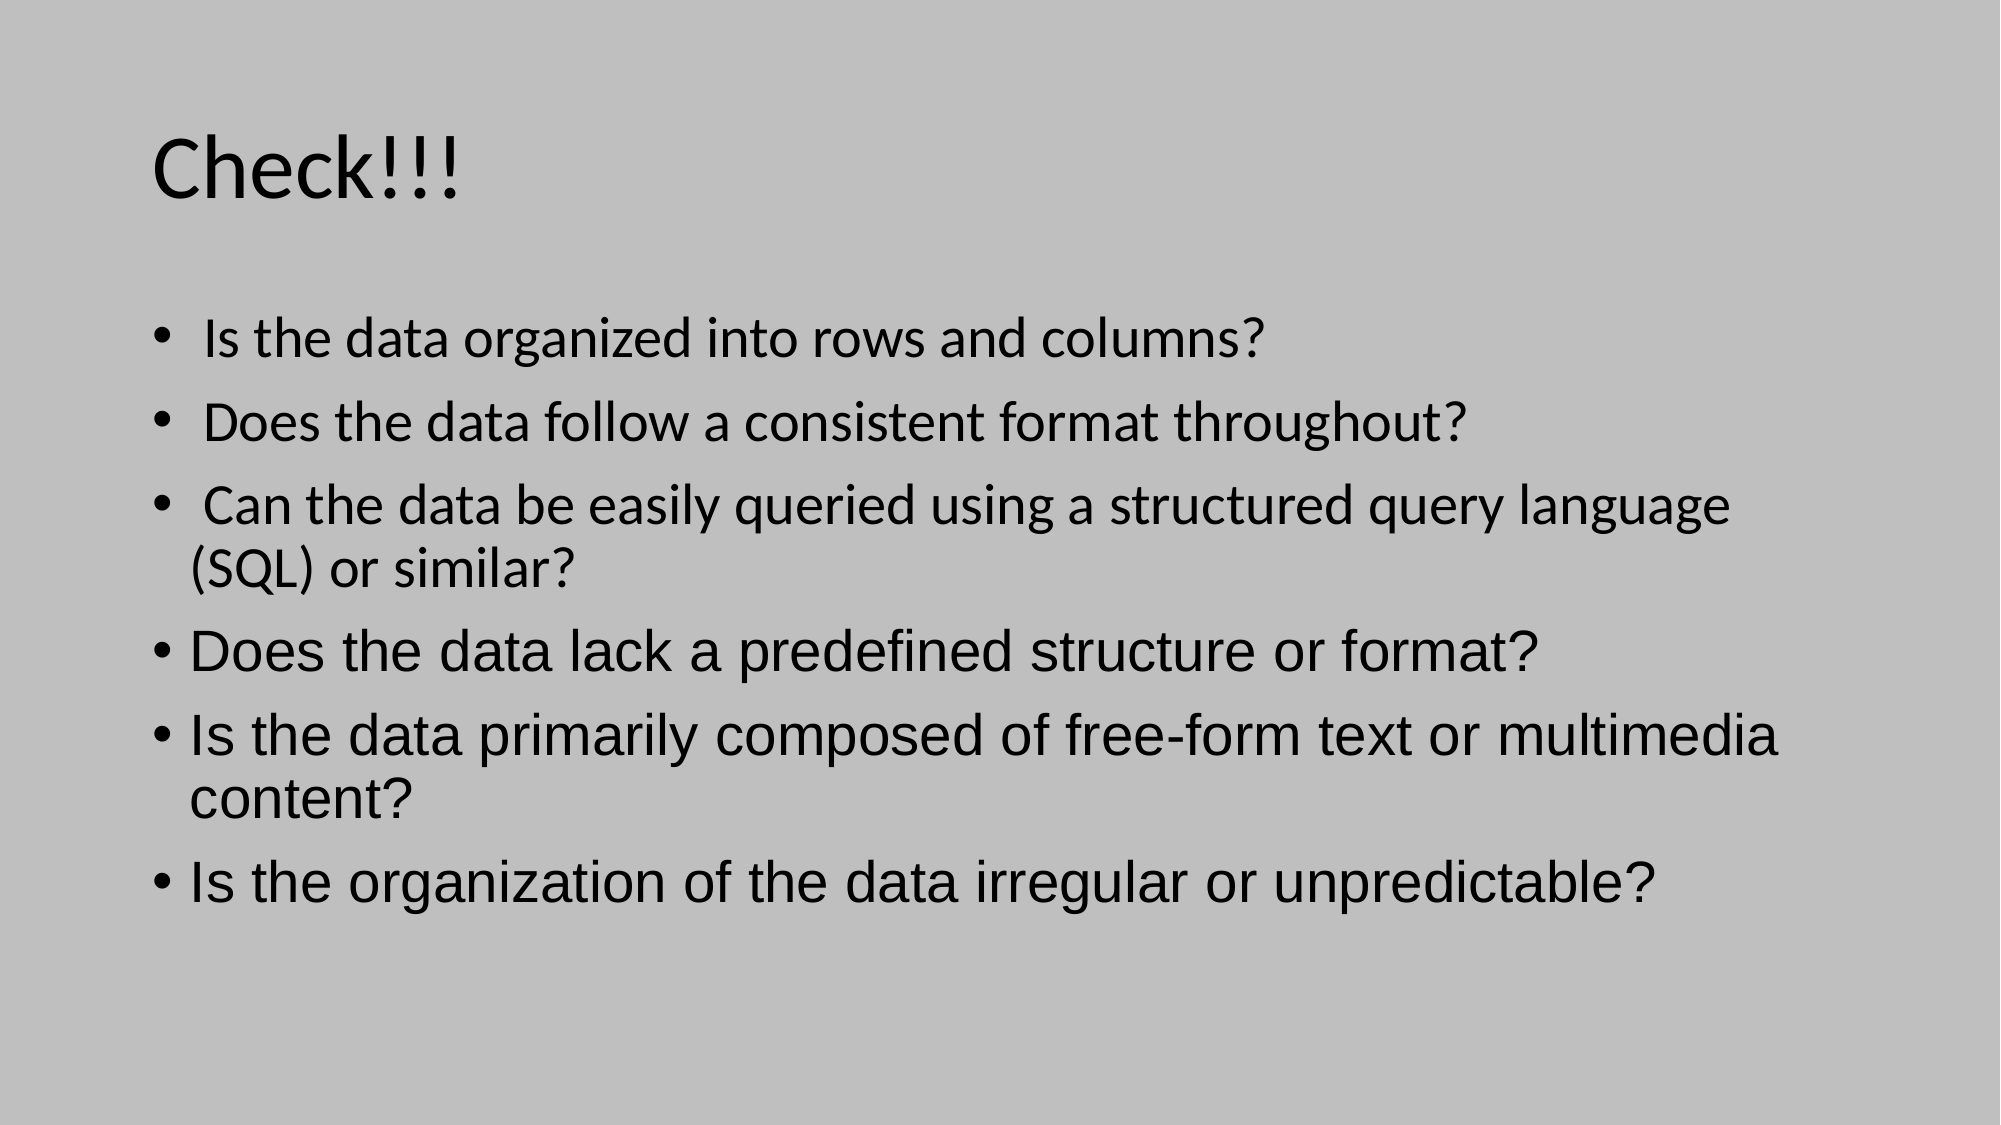

# Check!!!
 Is the data organized into rows and columns?
 Does the data follow a consistent format throughout?
 Can the data be easily queried using a structured query language (SQL) or similar?
Does the data lack a predefined structure or format?
Is the data primarily composed of free-form text or multimedia content?
Is the organization of the data irregular or unpredictable?